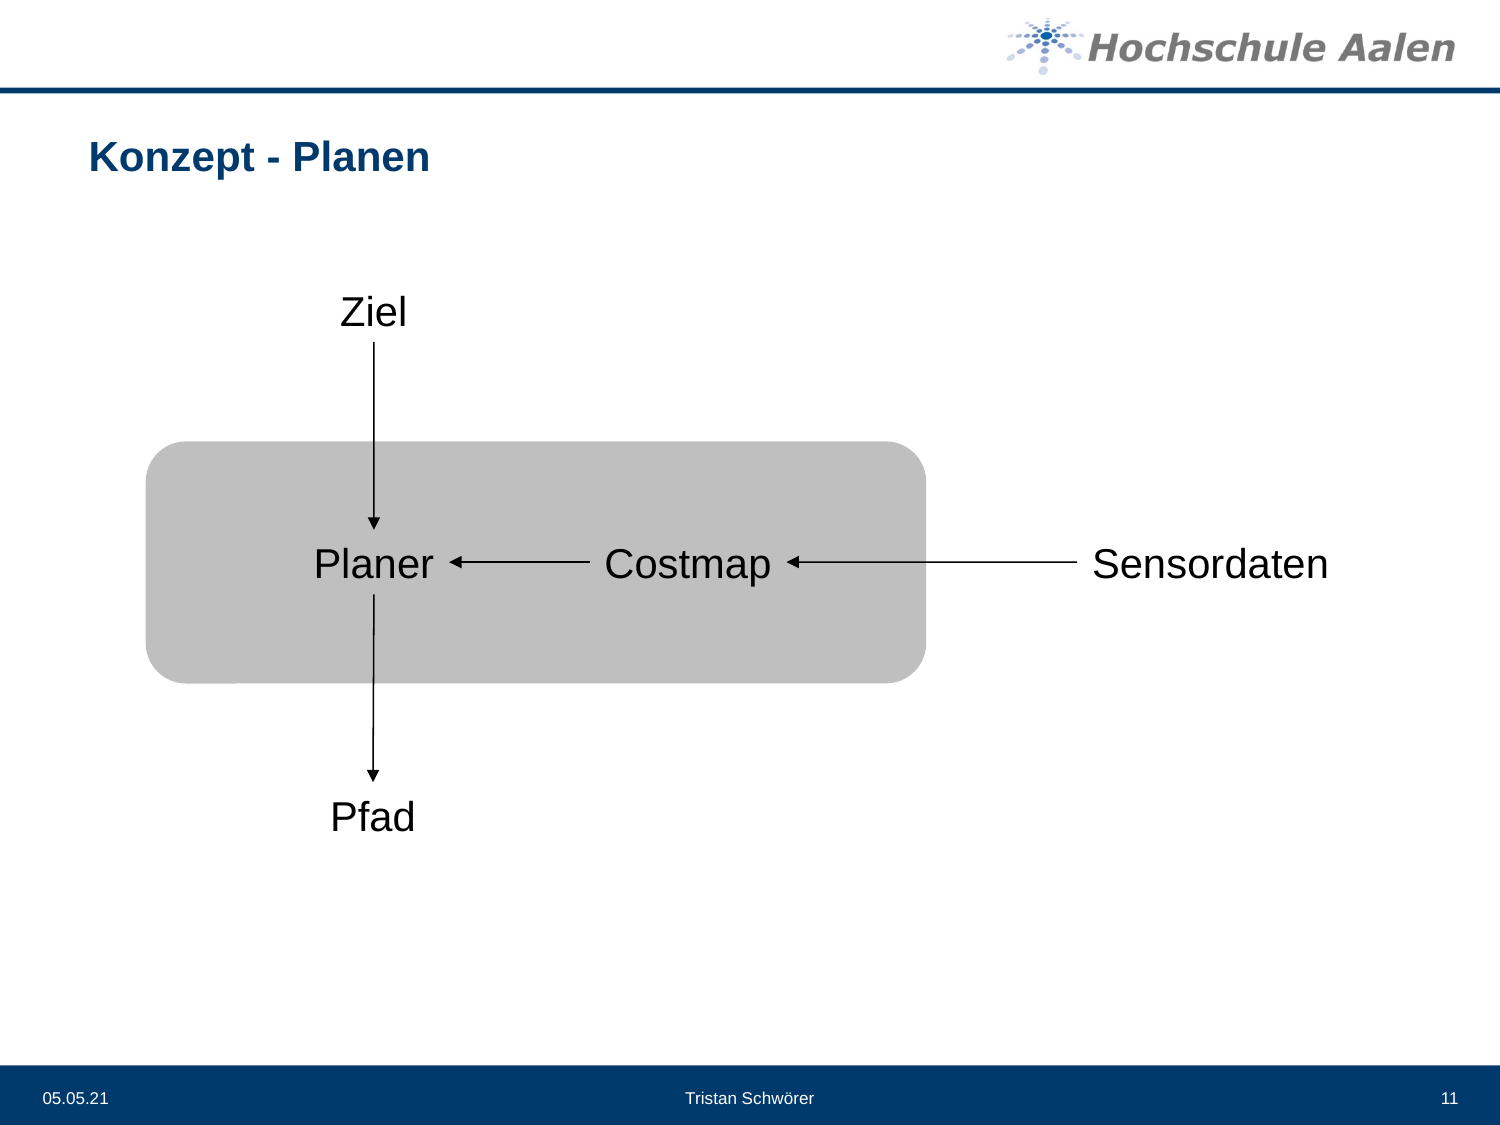

# Konzept - Planen
Ziel

Sensordaten
Planer
Costmap
Pfad
05.05.21
Tristan Schwörer
11